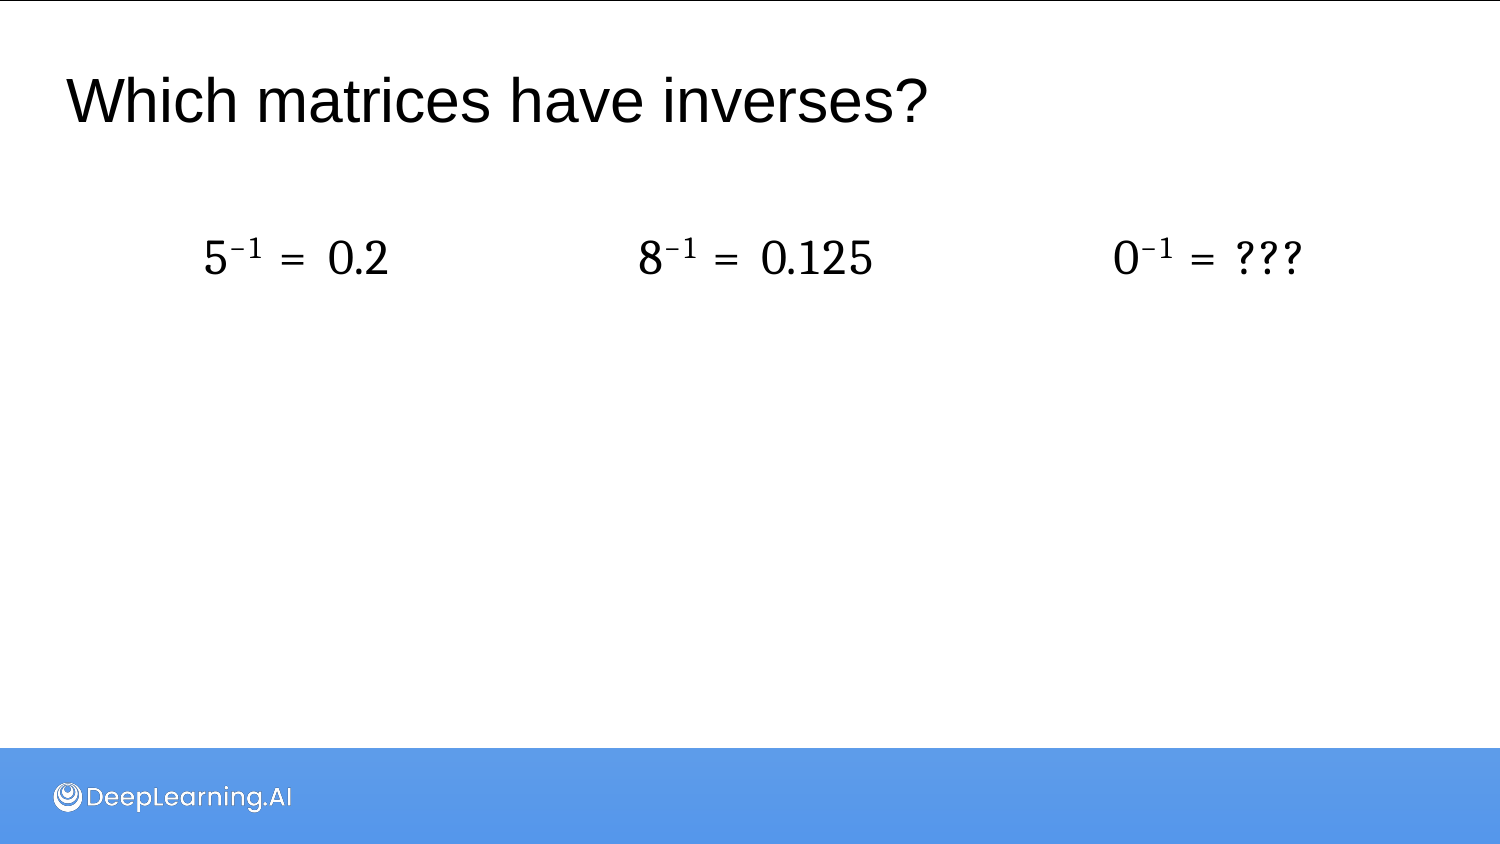

# Which matrices have inverses?
5−1 = 0.2	8−1 = 0.125
0−1 = ???